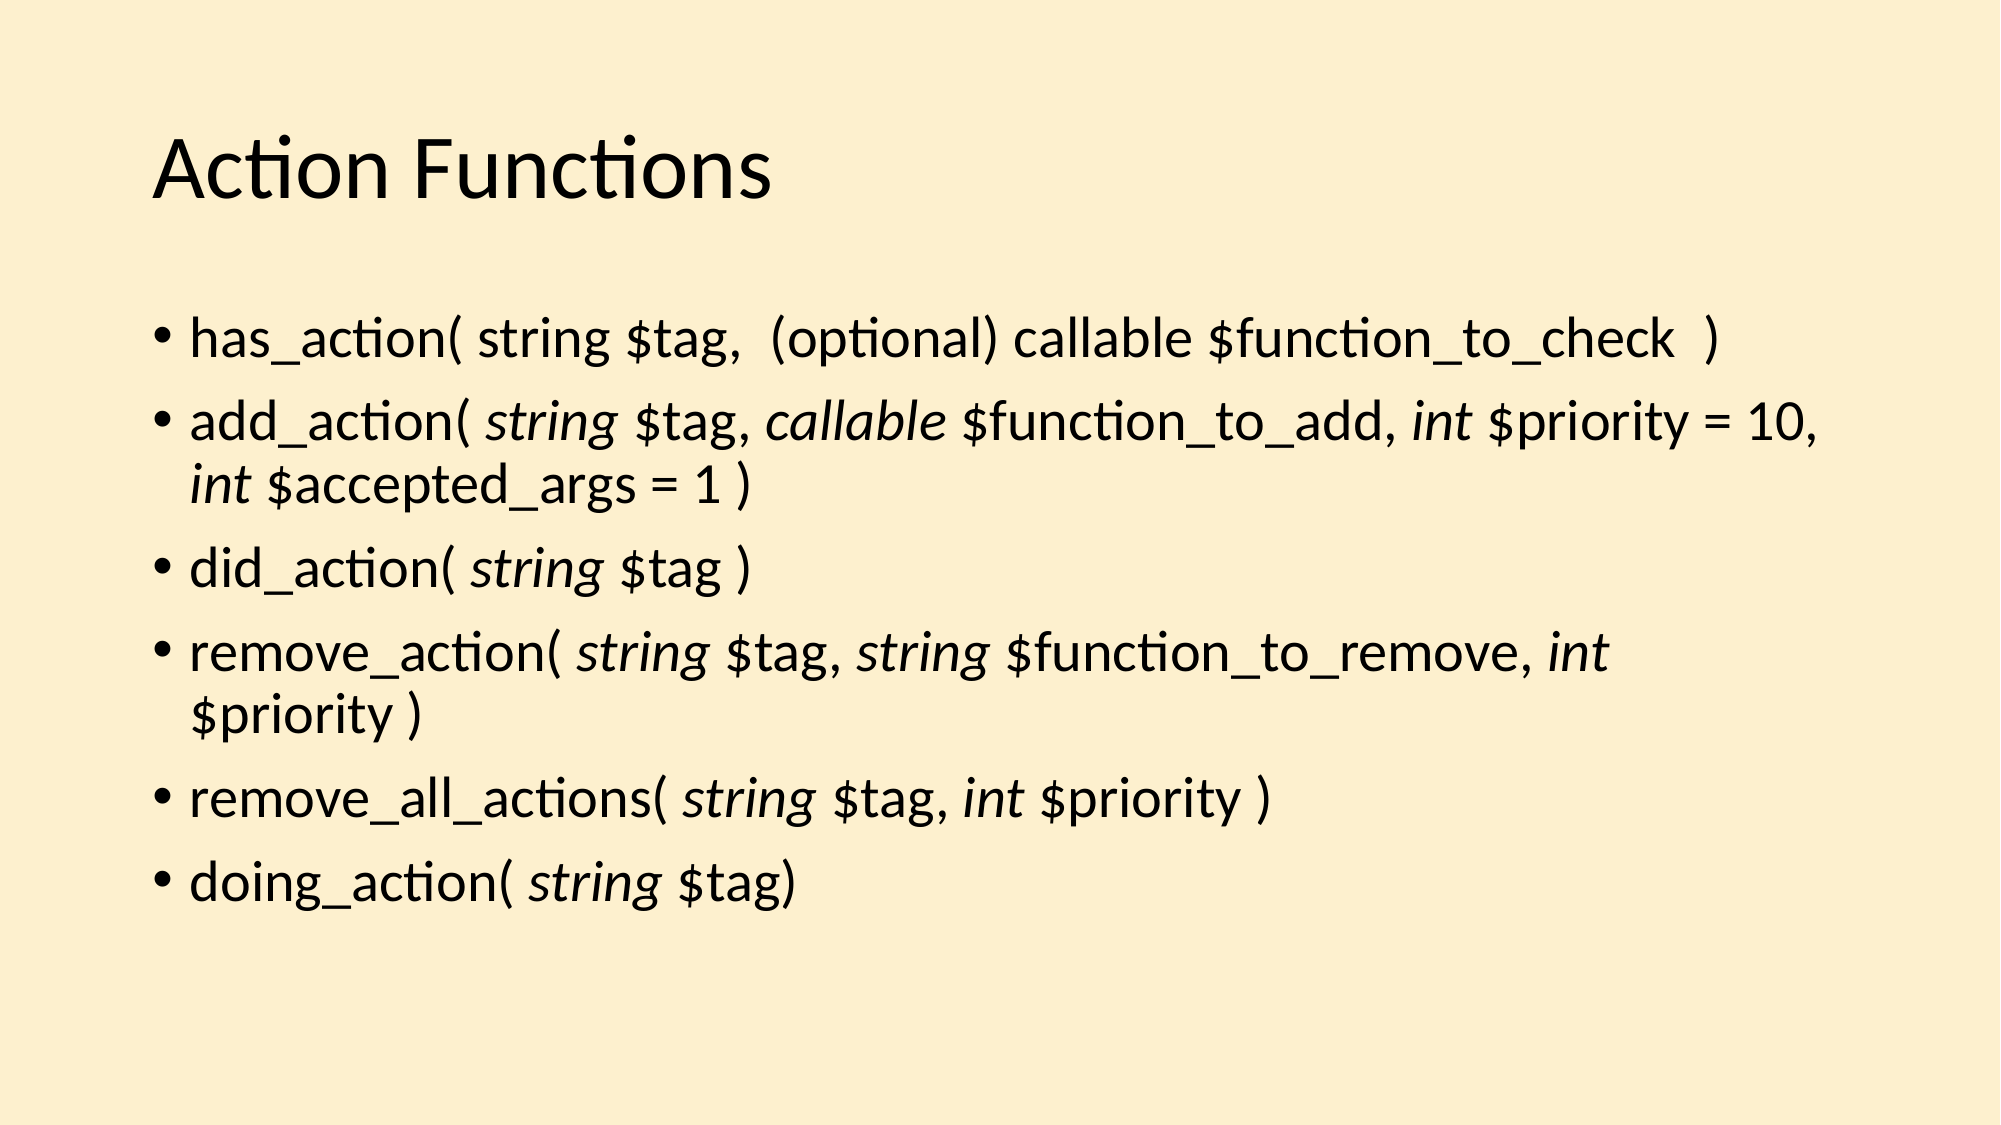

# Action Functions
has_action( string $tag,  (optional) callable $function_to_check  )
add_action( string $tag, callable $function_to_add, int $priority = 10, int $accepted_args = 1 )
did_action( string $tag )
remove_action( string $tag, string $function_to_remove, int $priority )
remove_all_actions( string $tag, int $priority )
doing_action( string $tag)